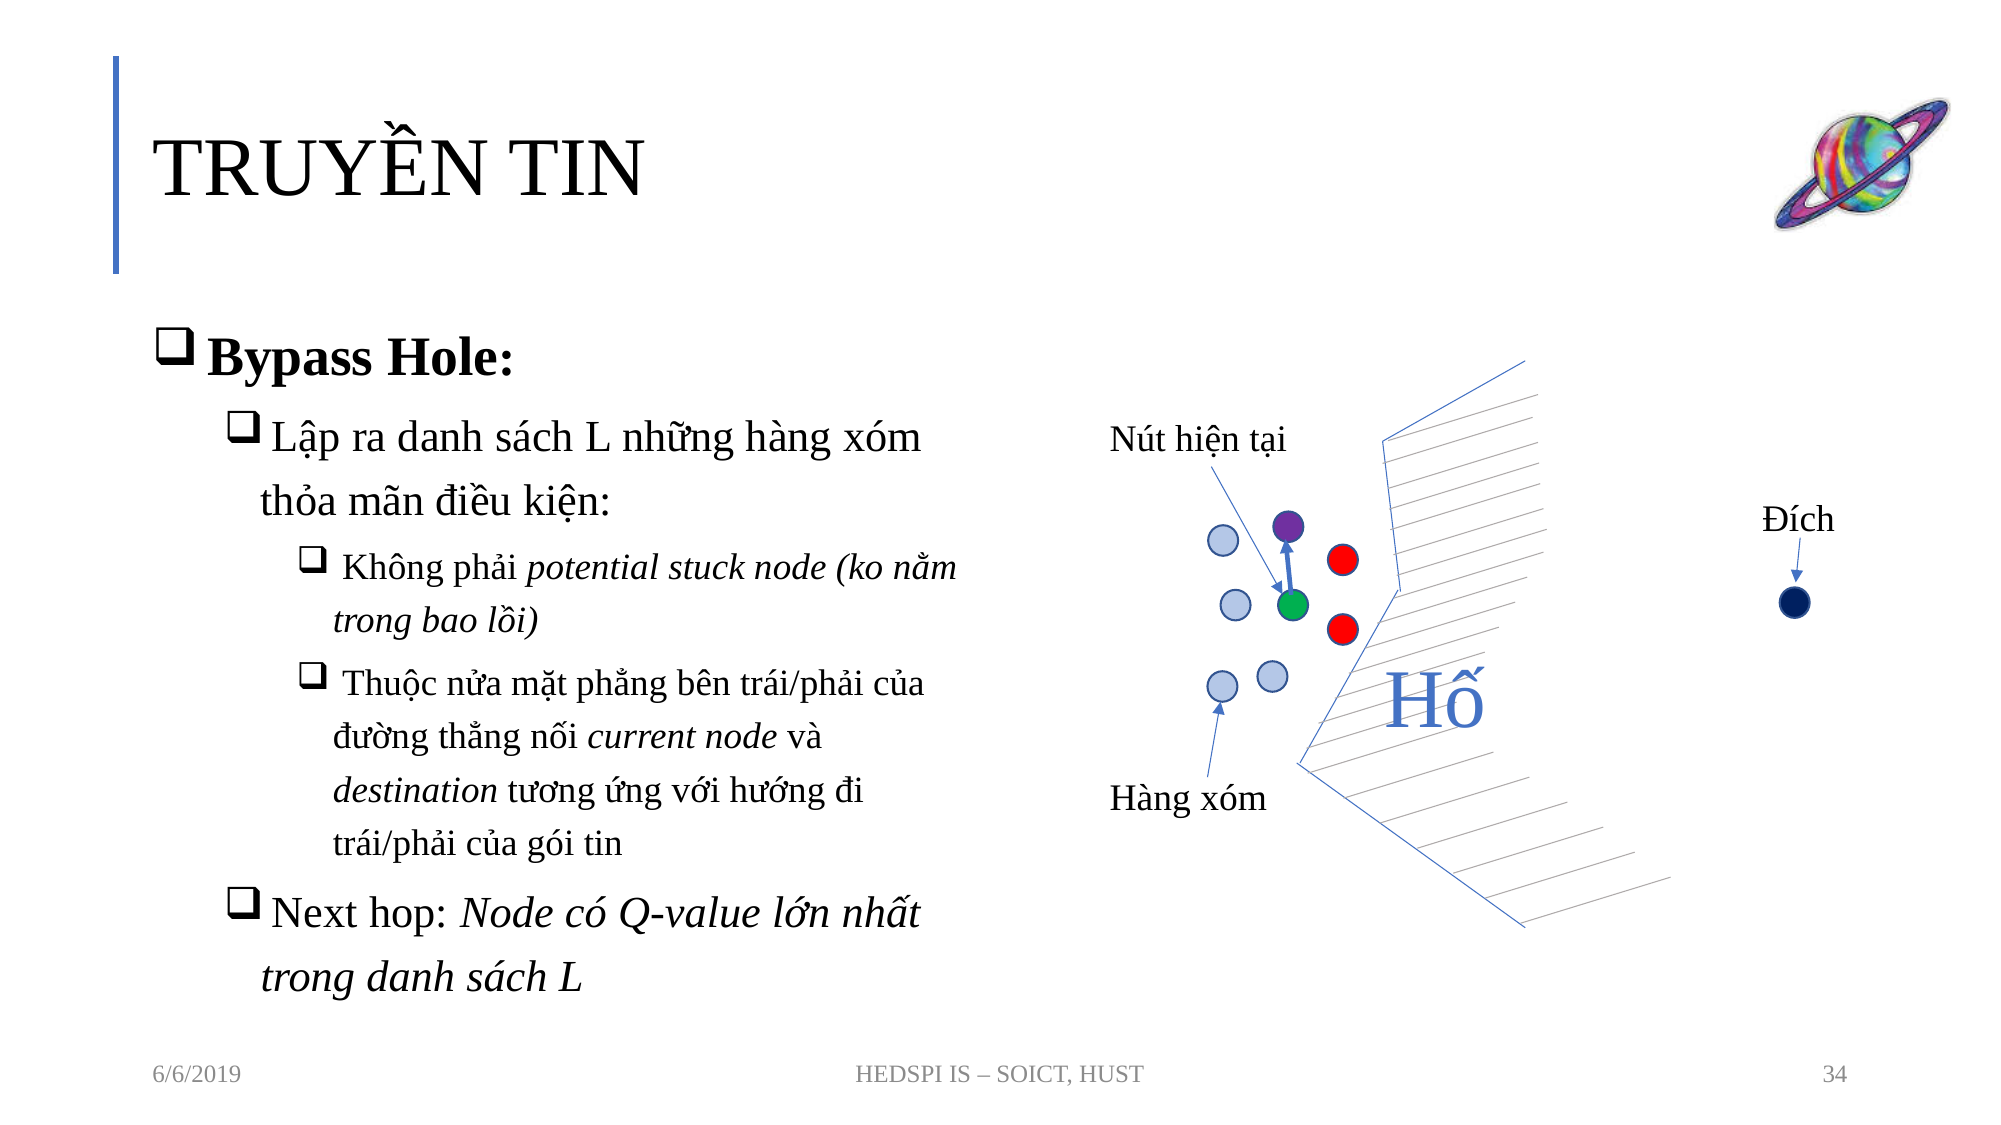

# TRUYỀN TIN
 Bypass Hole:
 Lập ra danh sách L những hàng xóm thỏa mãn điều kiện:
 Không phải potential stuck node (ko nằm trong bao lồi)
 Thuộc nửa mặt phẳng bên trái/phải của đường thẳng nối current node và destination tương ứng với hướng đi trái/phải của gói tin
 Next hop: Node có Q-value lớn nhất trong danh sách L

Nút hiện tại
Đích

Hố

Hàng xóm
6/6/2019
HEDSPI IS – SOICT, HUST
34